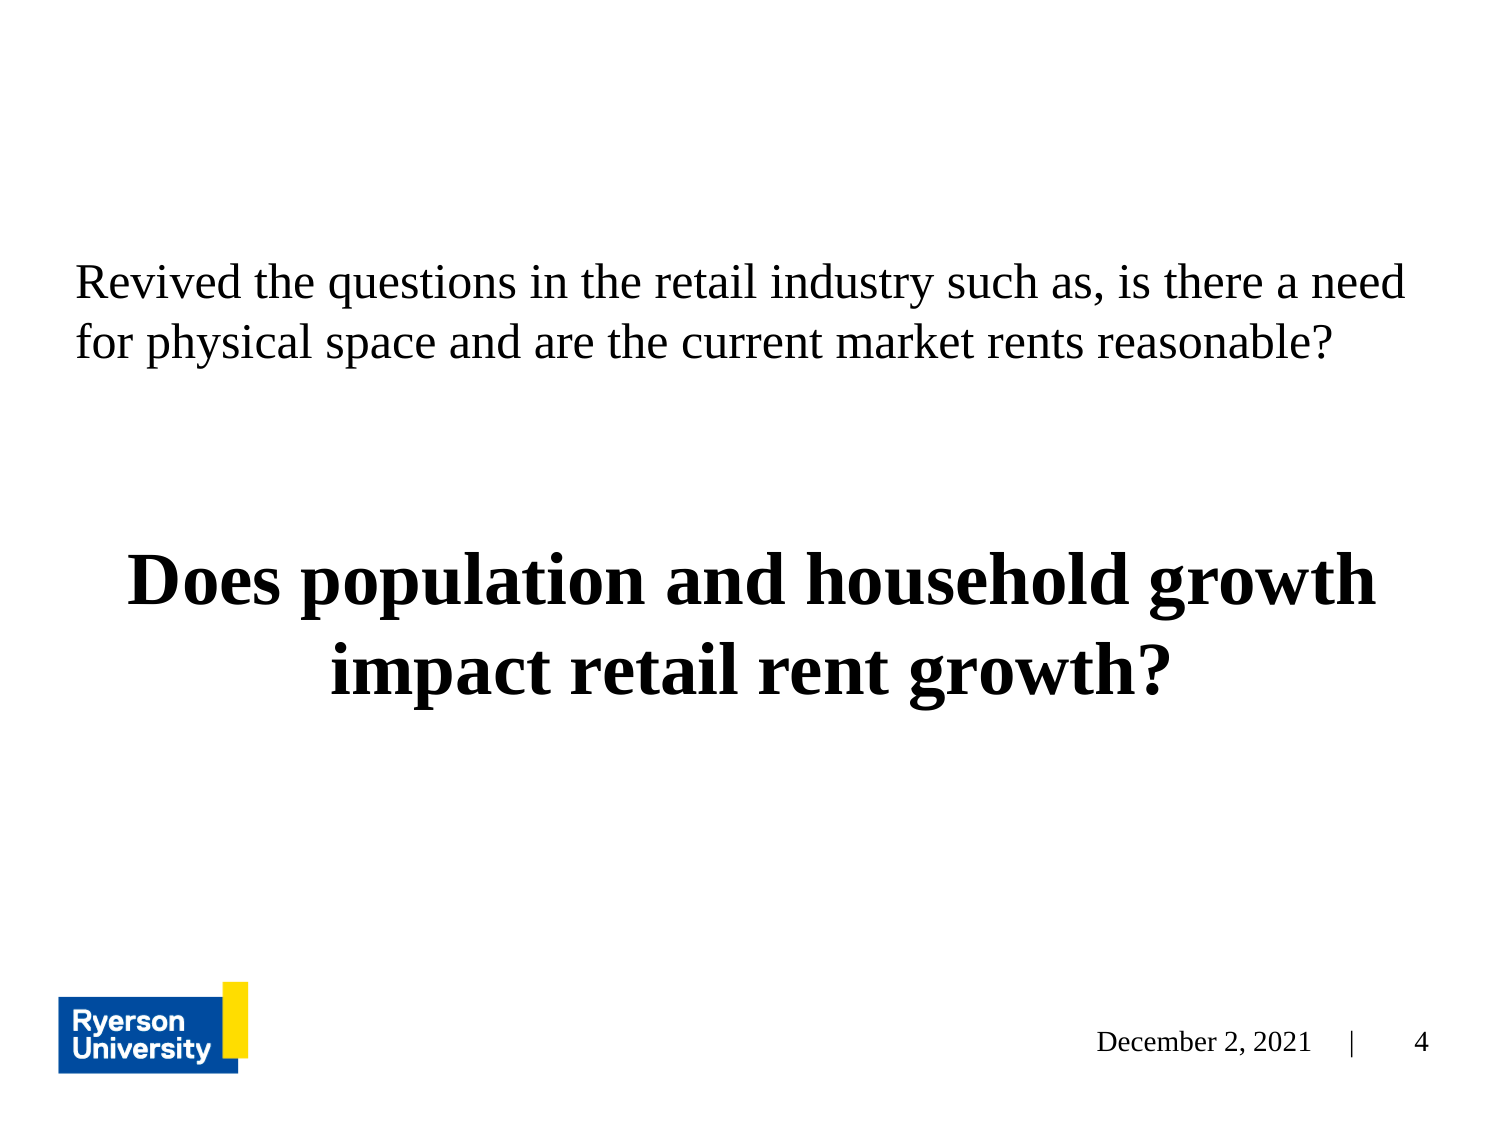

#
Revived the questions in the retail industry such as, is there a need for physical space and are the current market rents reasonable?

Does population and household growth impact retail rent growth?

December 2, 2021     |
4